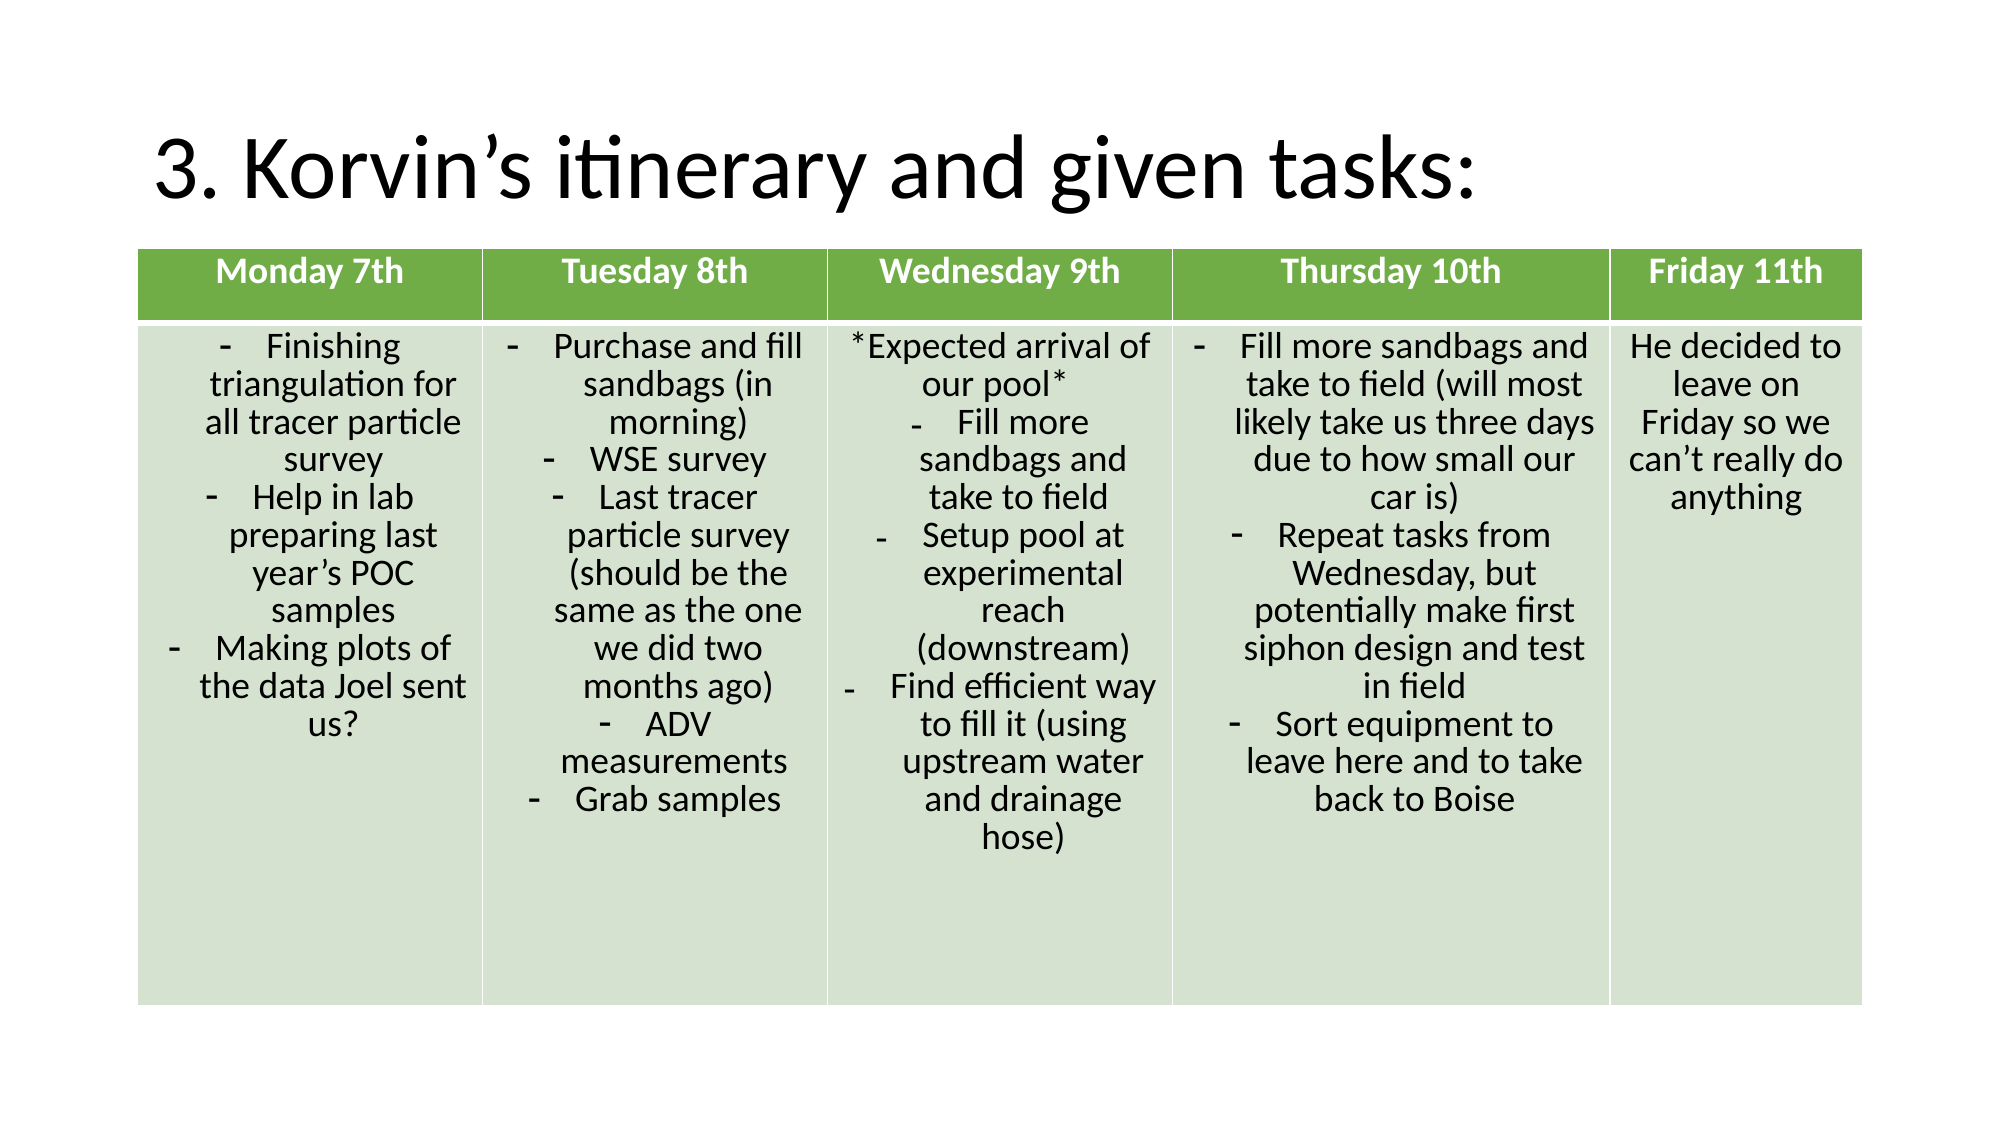

# 3. Korvin’s itinerary and given tasks:
| Monday 7th | Tuesday 8th | Wednesday 9th | Thursday 10th | Friday 11th |
| --- | --- | --- | --- | --- |
| Finishing triangulation for all tracer particle survey Help in lab preparing last year’s POC samples Making plots of the data Joel sent us? | Purchase and fill sandbags (in morning) WSE survey Last tracer particle survey (should be the same as the one we did two months ago) ADV measurements Grab samples | \*Expected arrival of our pool\* Fill more sandbags and take to field Setup pool at experimental reach (downstream) Find efficient way to fill it (using upstream water and drainage hose) | Fill more sandbags and take to field (will most likely take us three days due to how small our car is) Repeat tasks from Wednesday, but potentially make first siphon design and test in field Sort equipment to leave here and to take back to Boise | He decided to leave on Friday so we can’t really do anything |